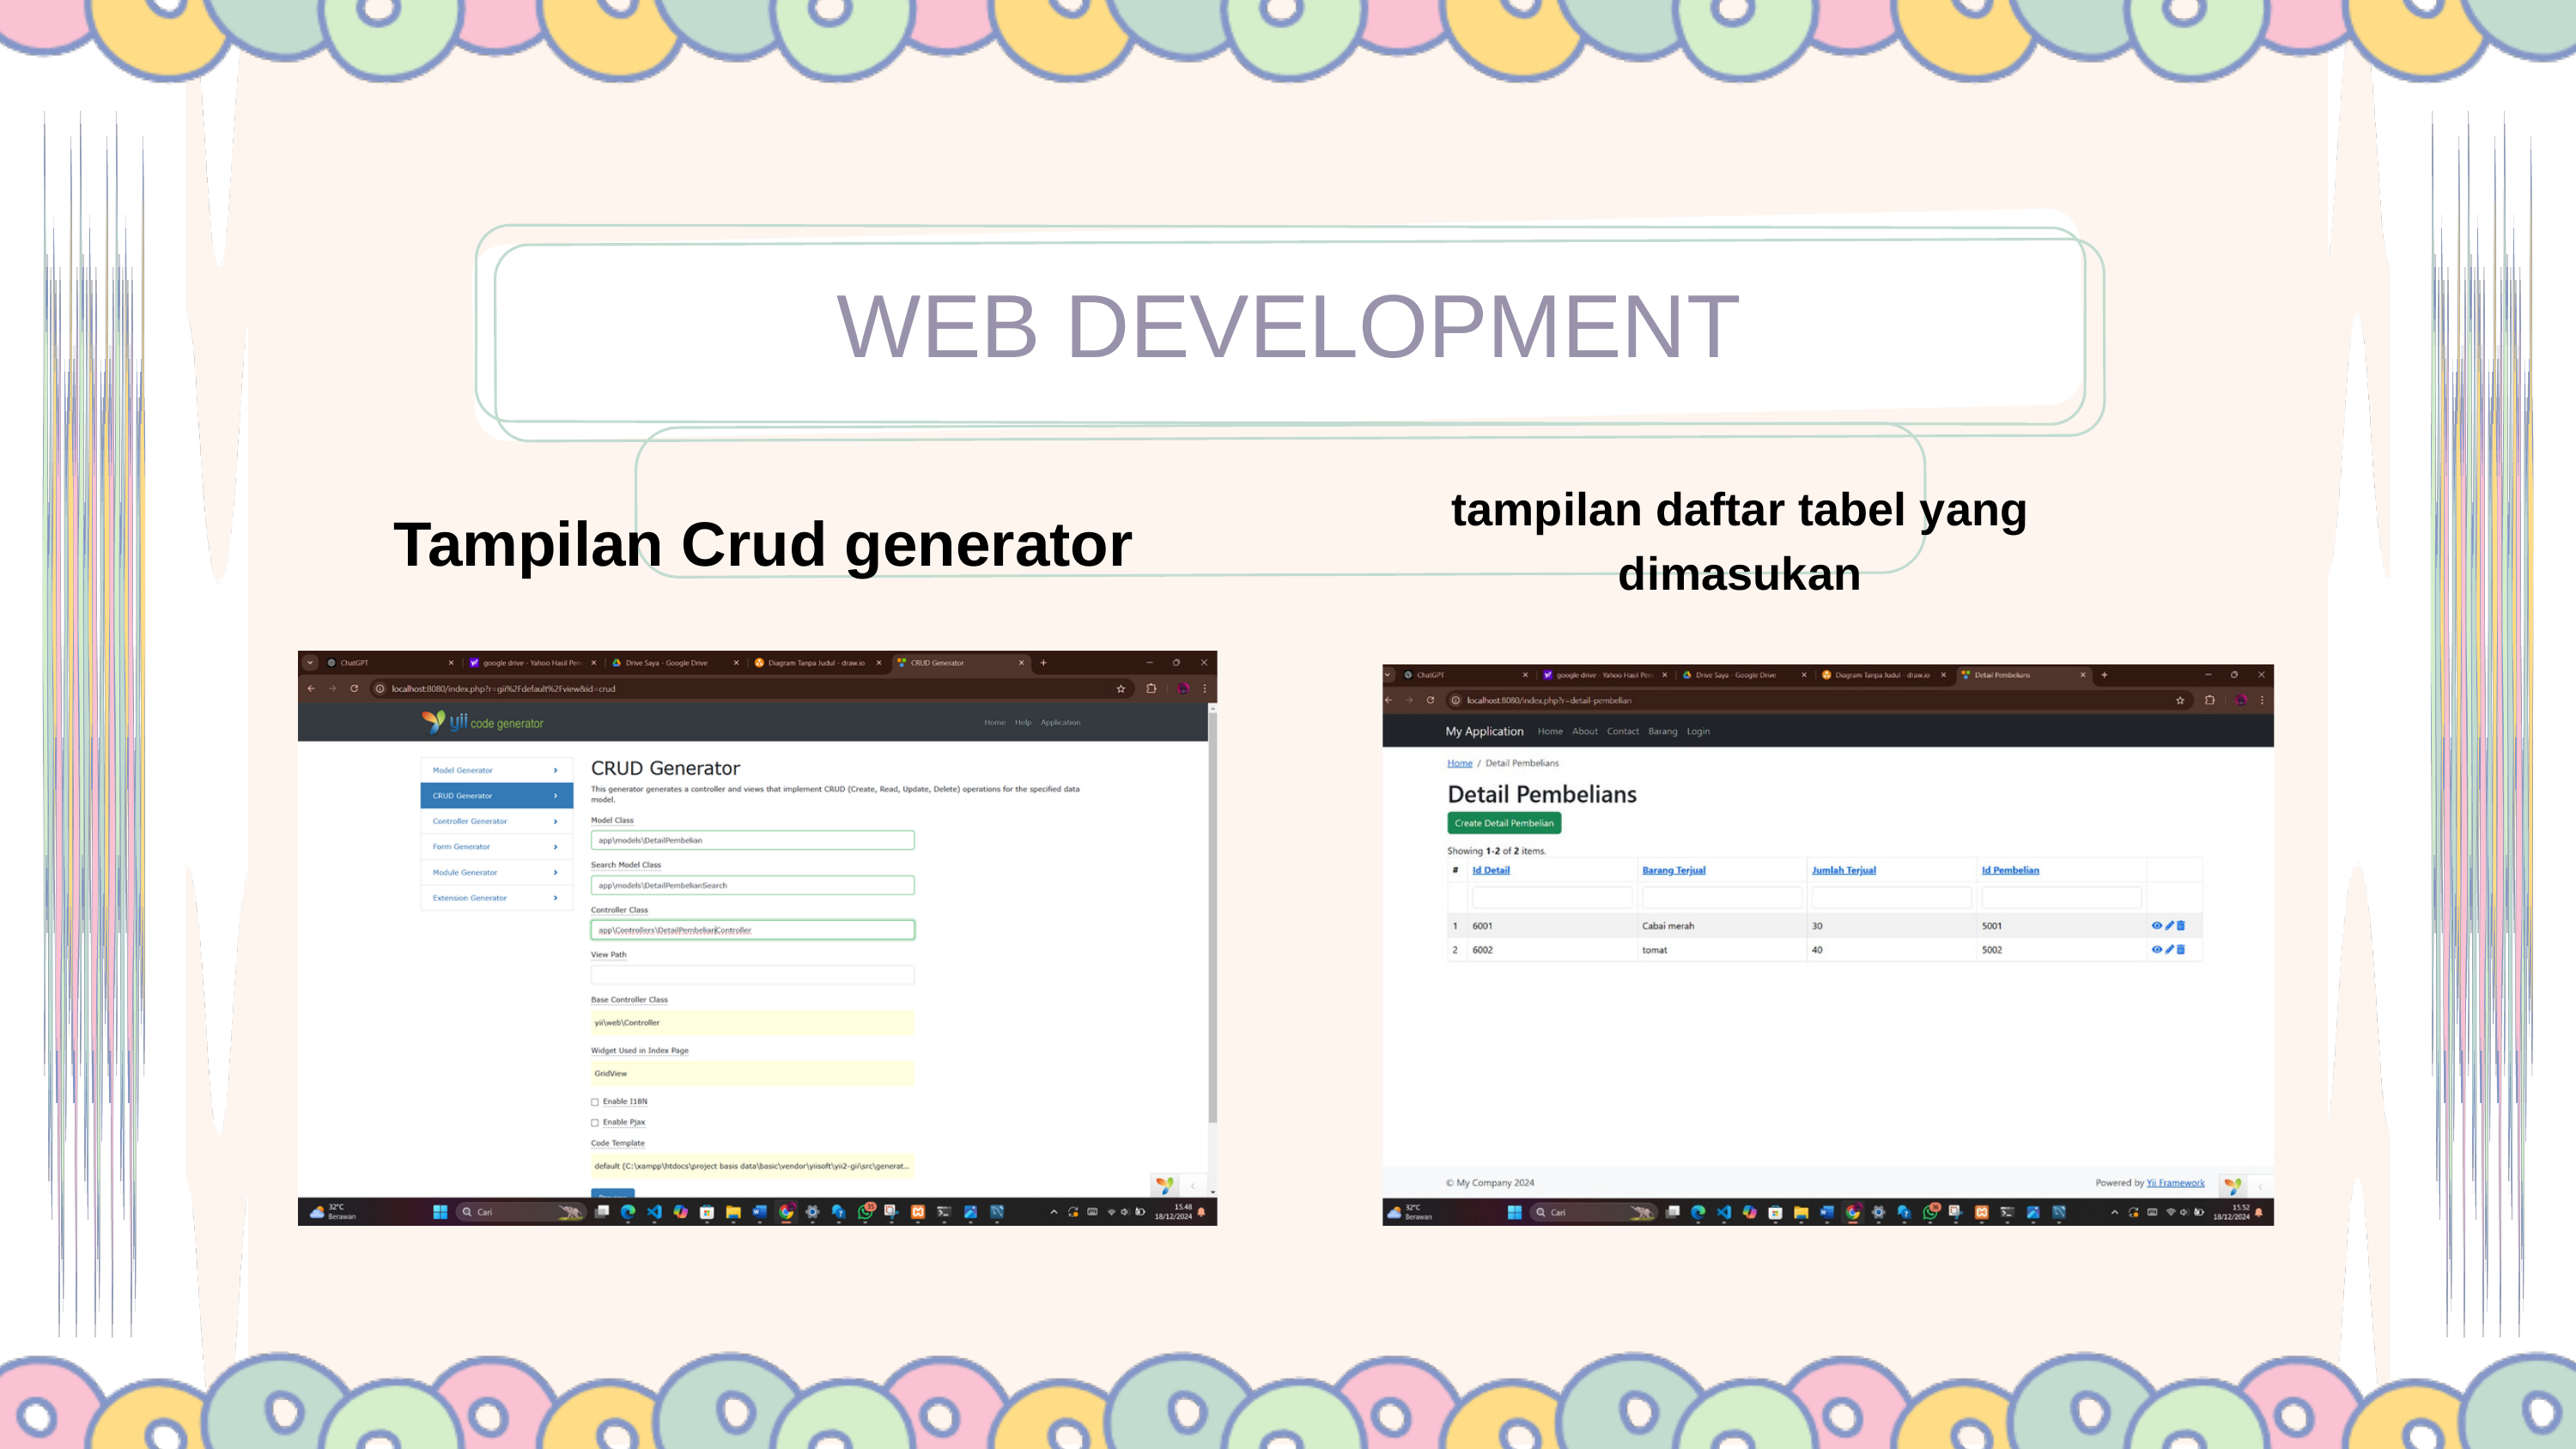

WEB DEVELOPMENT

tampilan daftar tabel yang dimasukan
Tampilan Crud generator